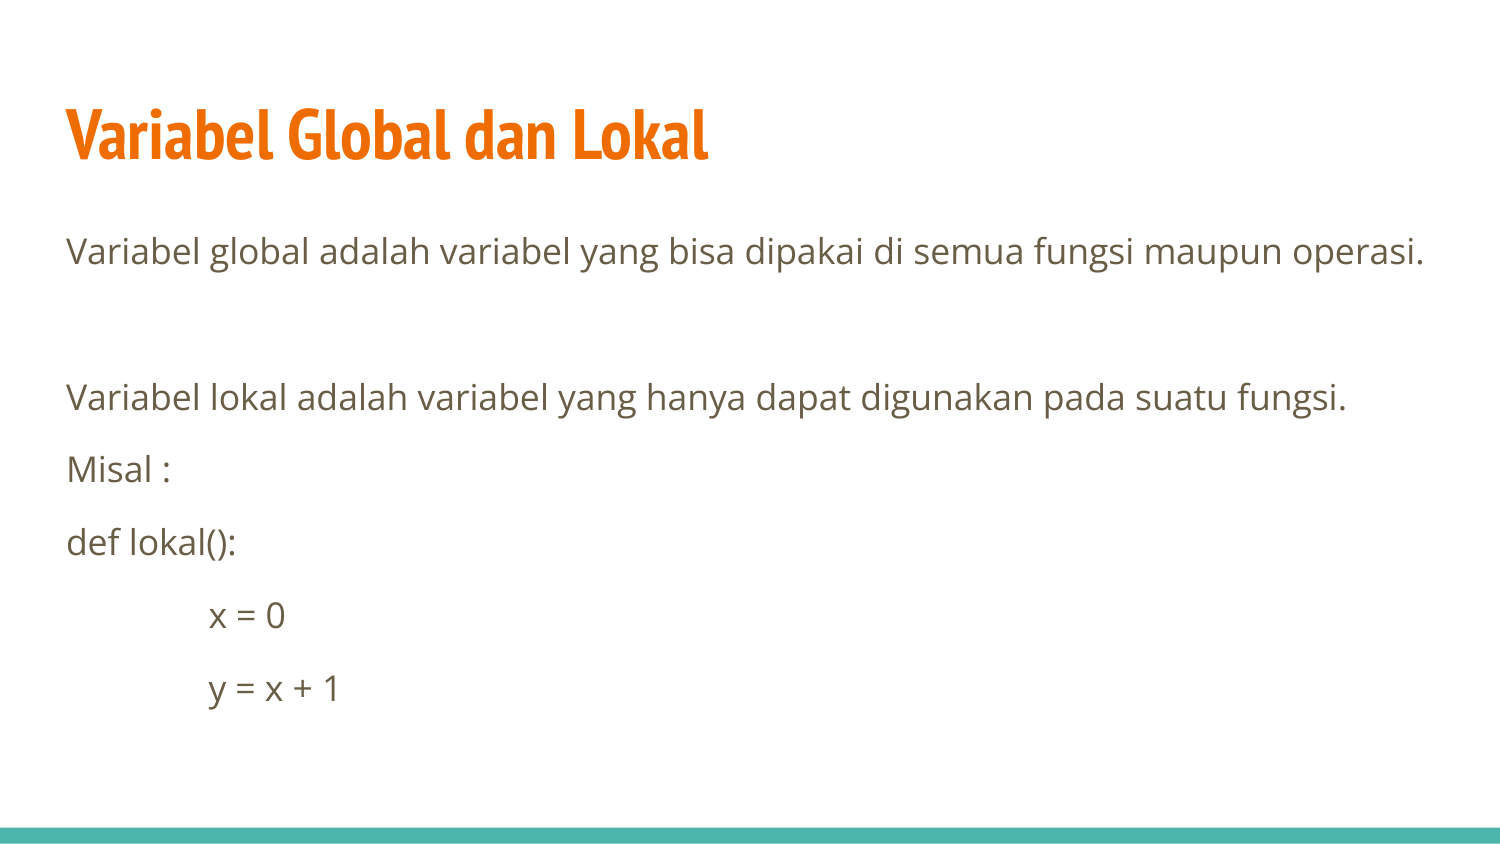

# Variabel Global dan Lokal
Variabel global adalah variabel yang bisa dipakai di semua fungsi maupun operasi.

Variabel lokal adalah variabel yang hanya dapat digunakan pada suatu fungsi.
Misal :
def lokal():
	x = 0
	y = x + 1